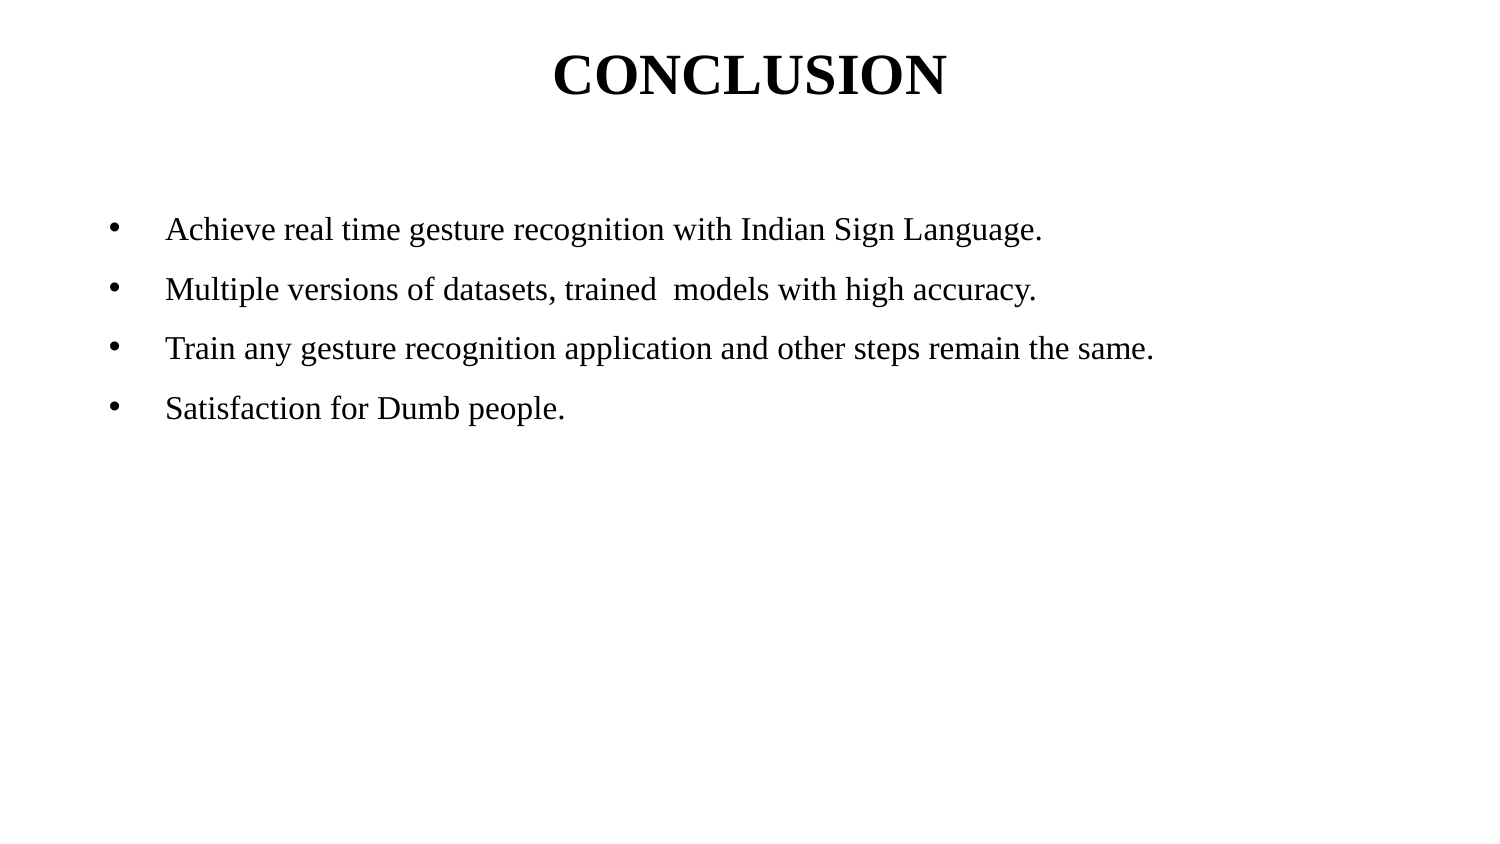

# CONCLUSION
Achieve real time gesture recognition with Indian Sign Language.
Multiple versions of datasets, trained  models with high accuracy.
Train any gesture recognition application and other steps remain the same.
Satisfaction for Dumb people.